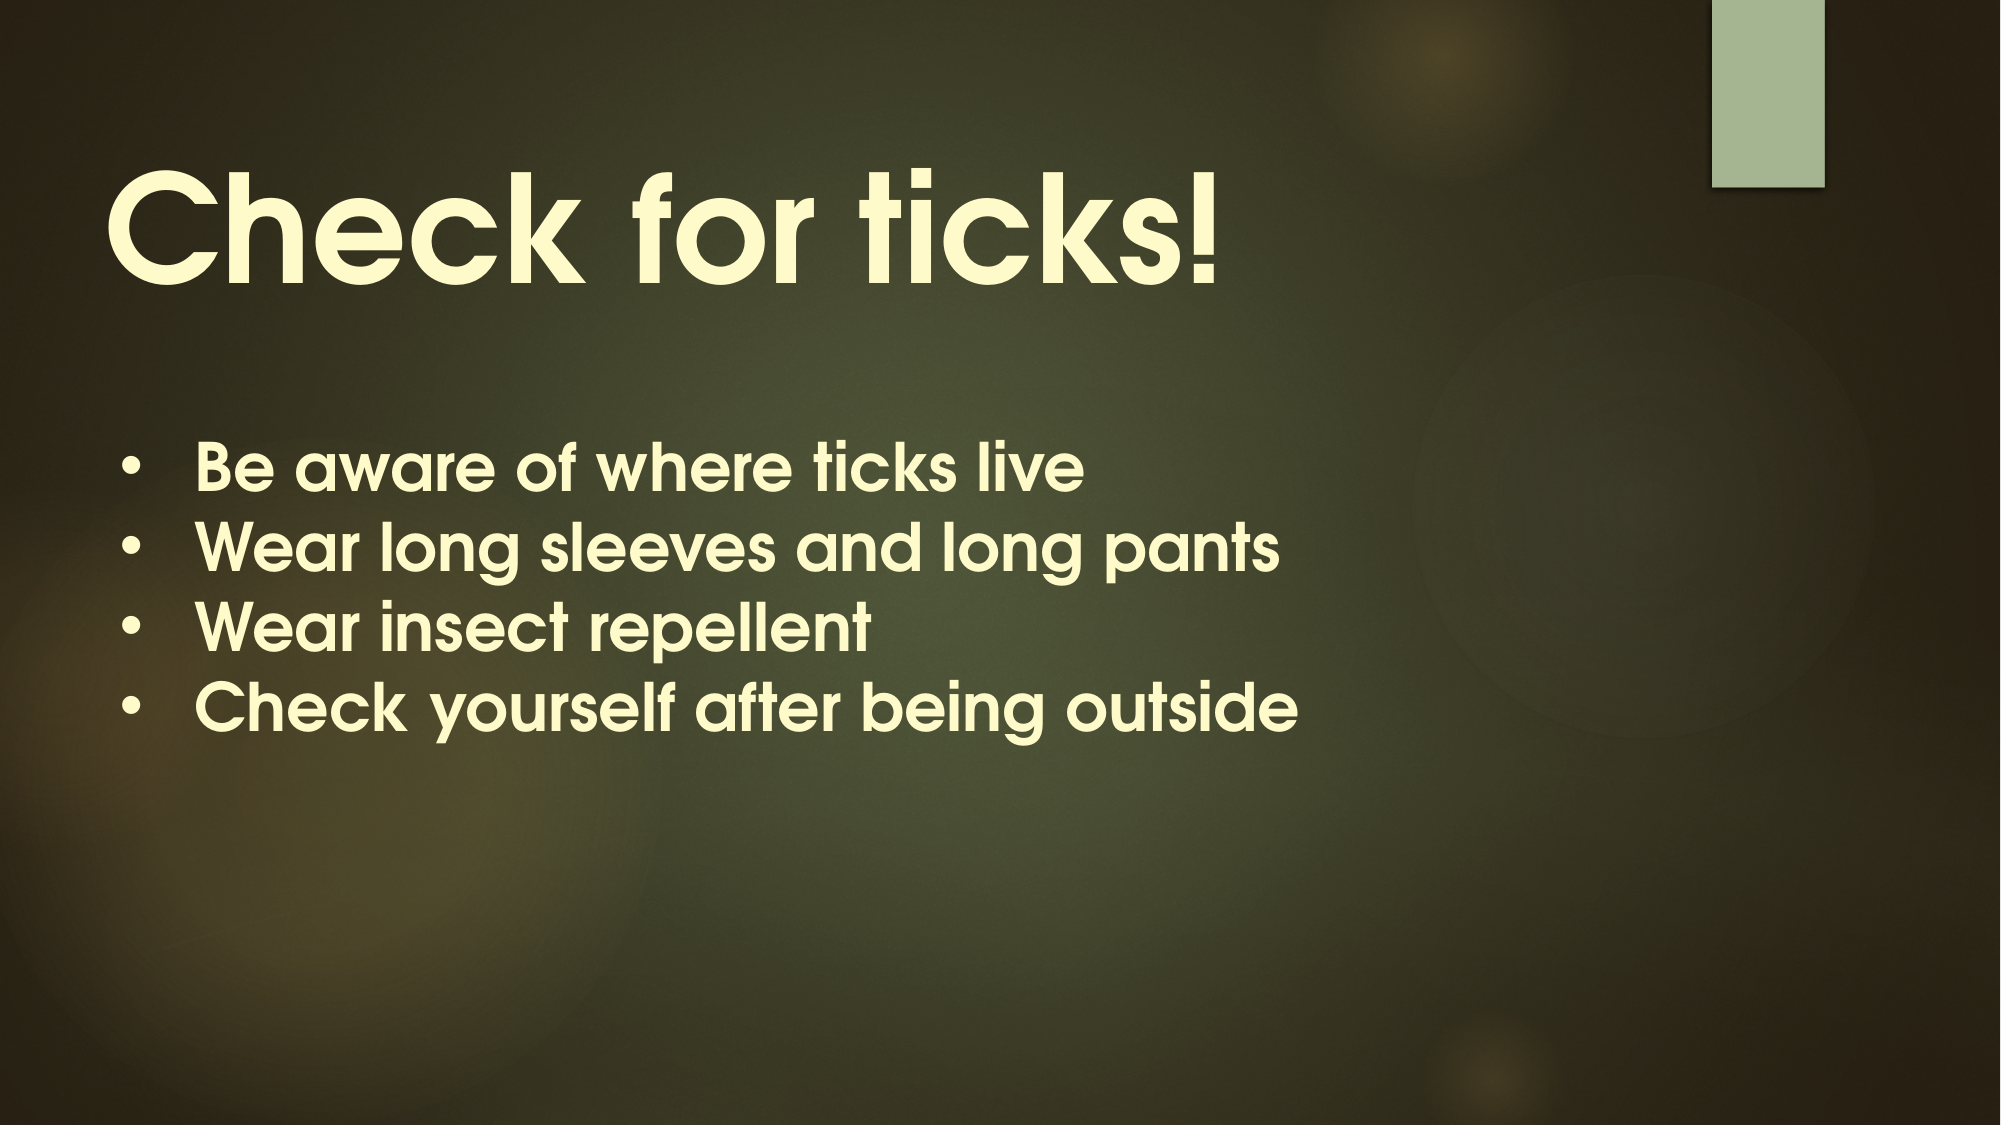

# Check for ticks!
Be aware of where ticks live
Wear long sleeves and long pants
Wear insect repellent
Check yourself after being outside